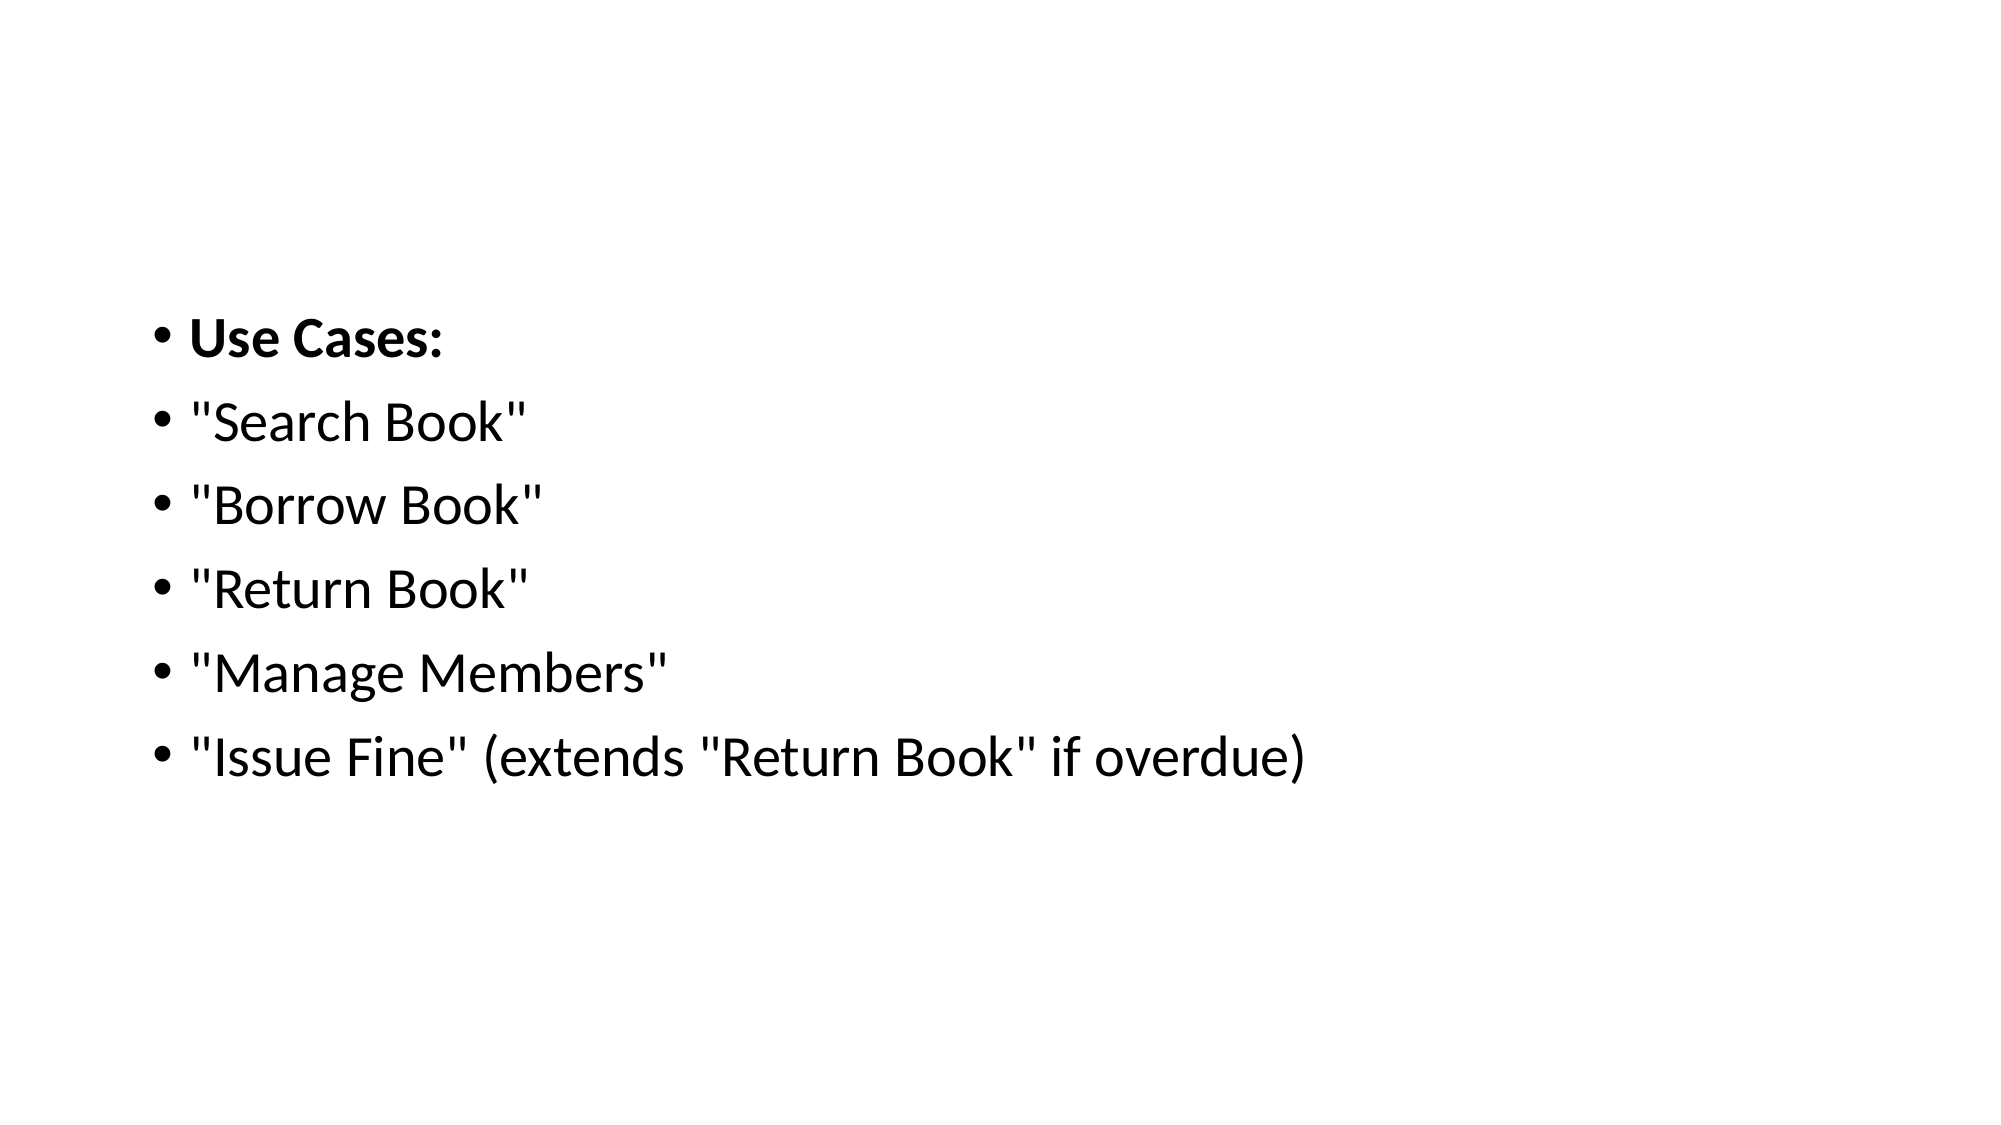

#
Use Cases:
"Search Book"
"Borrow Book"
"Return Book"
"Manage Members"
"Issue Fine" (extends "Return Book" if overdue)